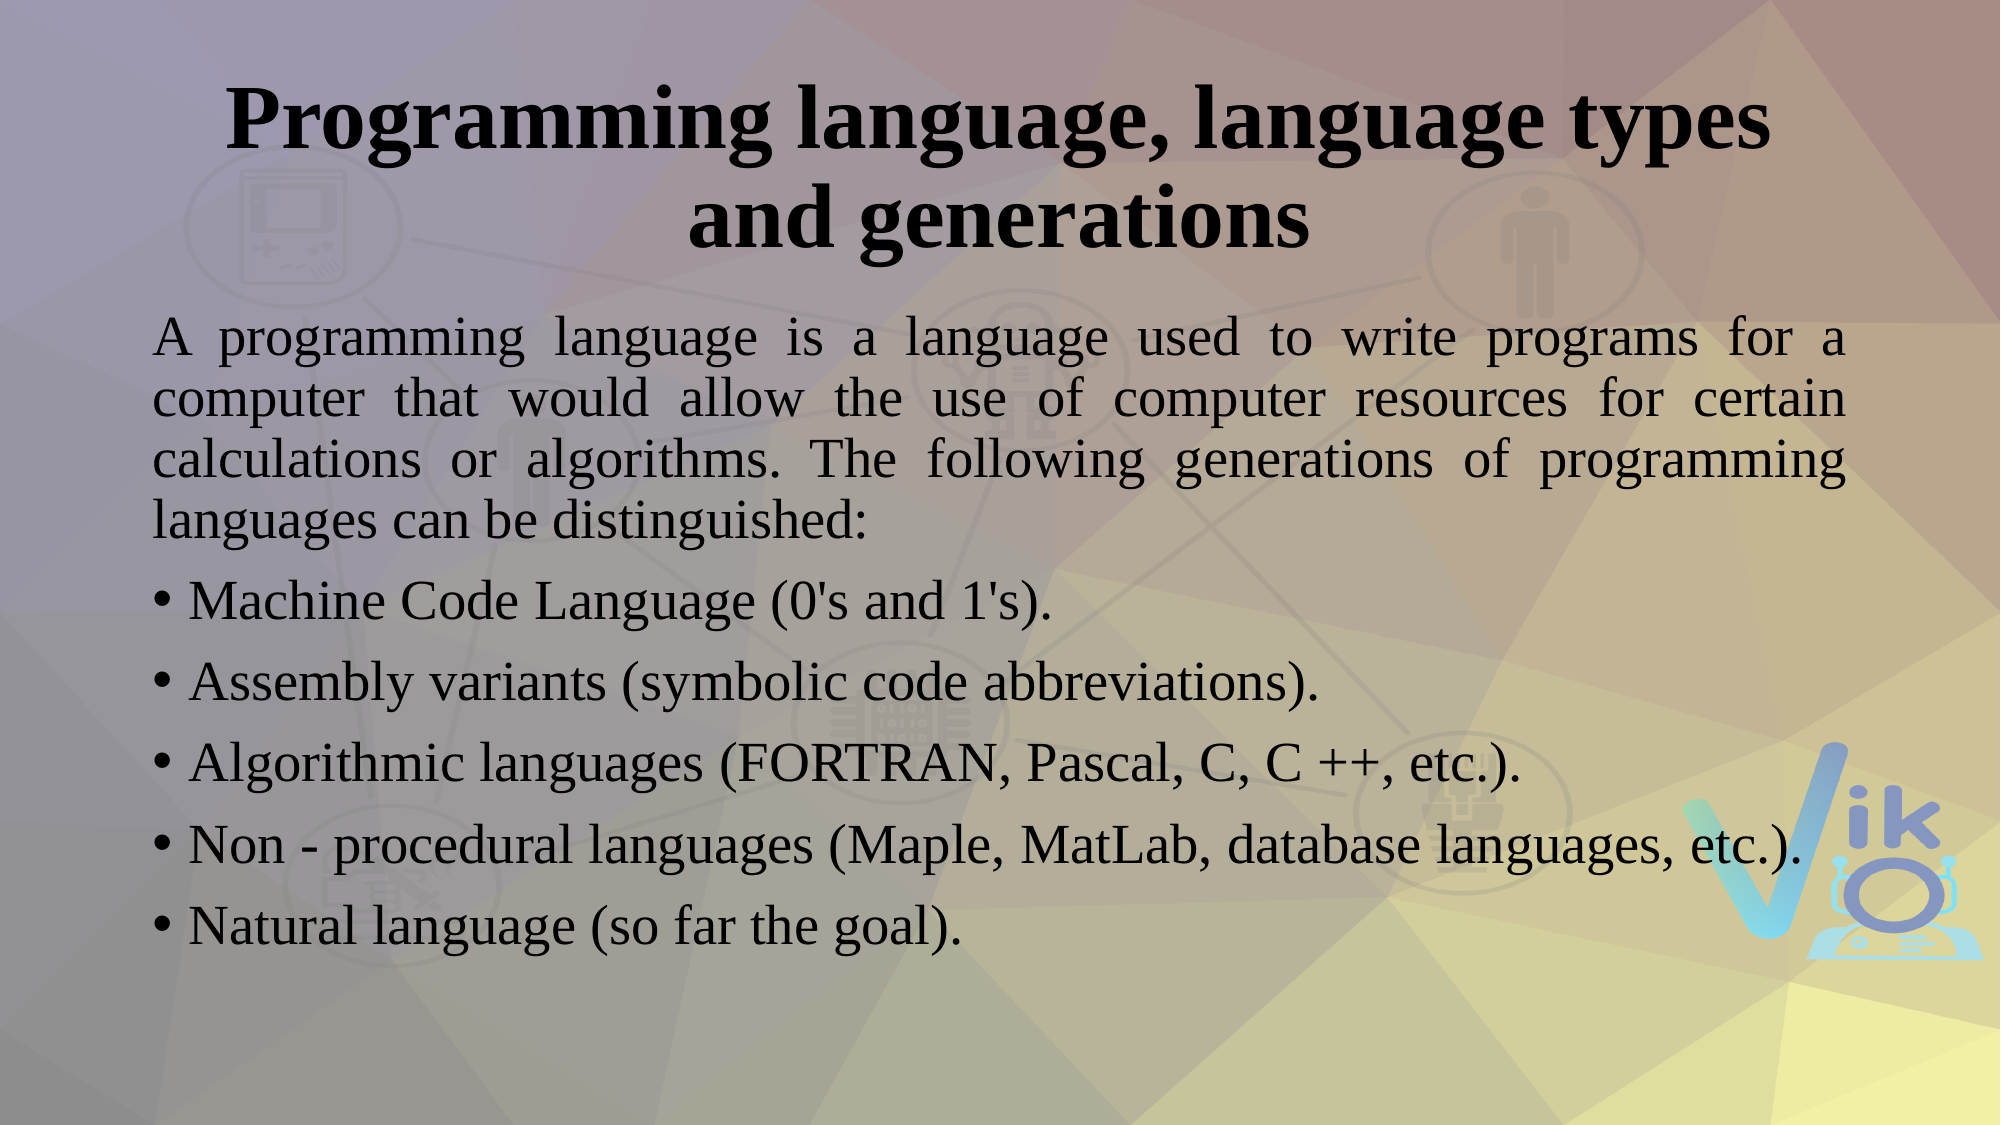

# Programming language, language types and generations
A programming language is a language used to write programs for a computer that would allow the use of computer resources for certain calculations or algorithms. The following generations of programming languages ​​can be distinguished:
Machine Code Language (0's and 1's).
Assembly variants (symbolic code abbreviations).
Algorithmic languages ​​(FORTRAN, Pascal, C, C ++, etc.).
Non - procedural languages ​​(Maple, MatLab, database languages, etc.).
Natural language (so far the goal).